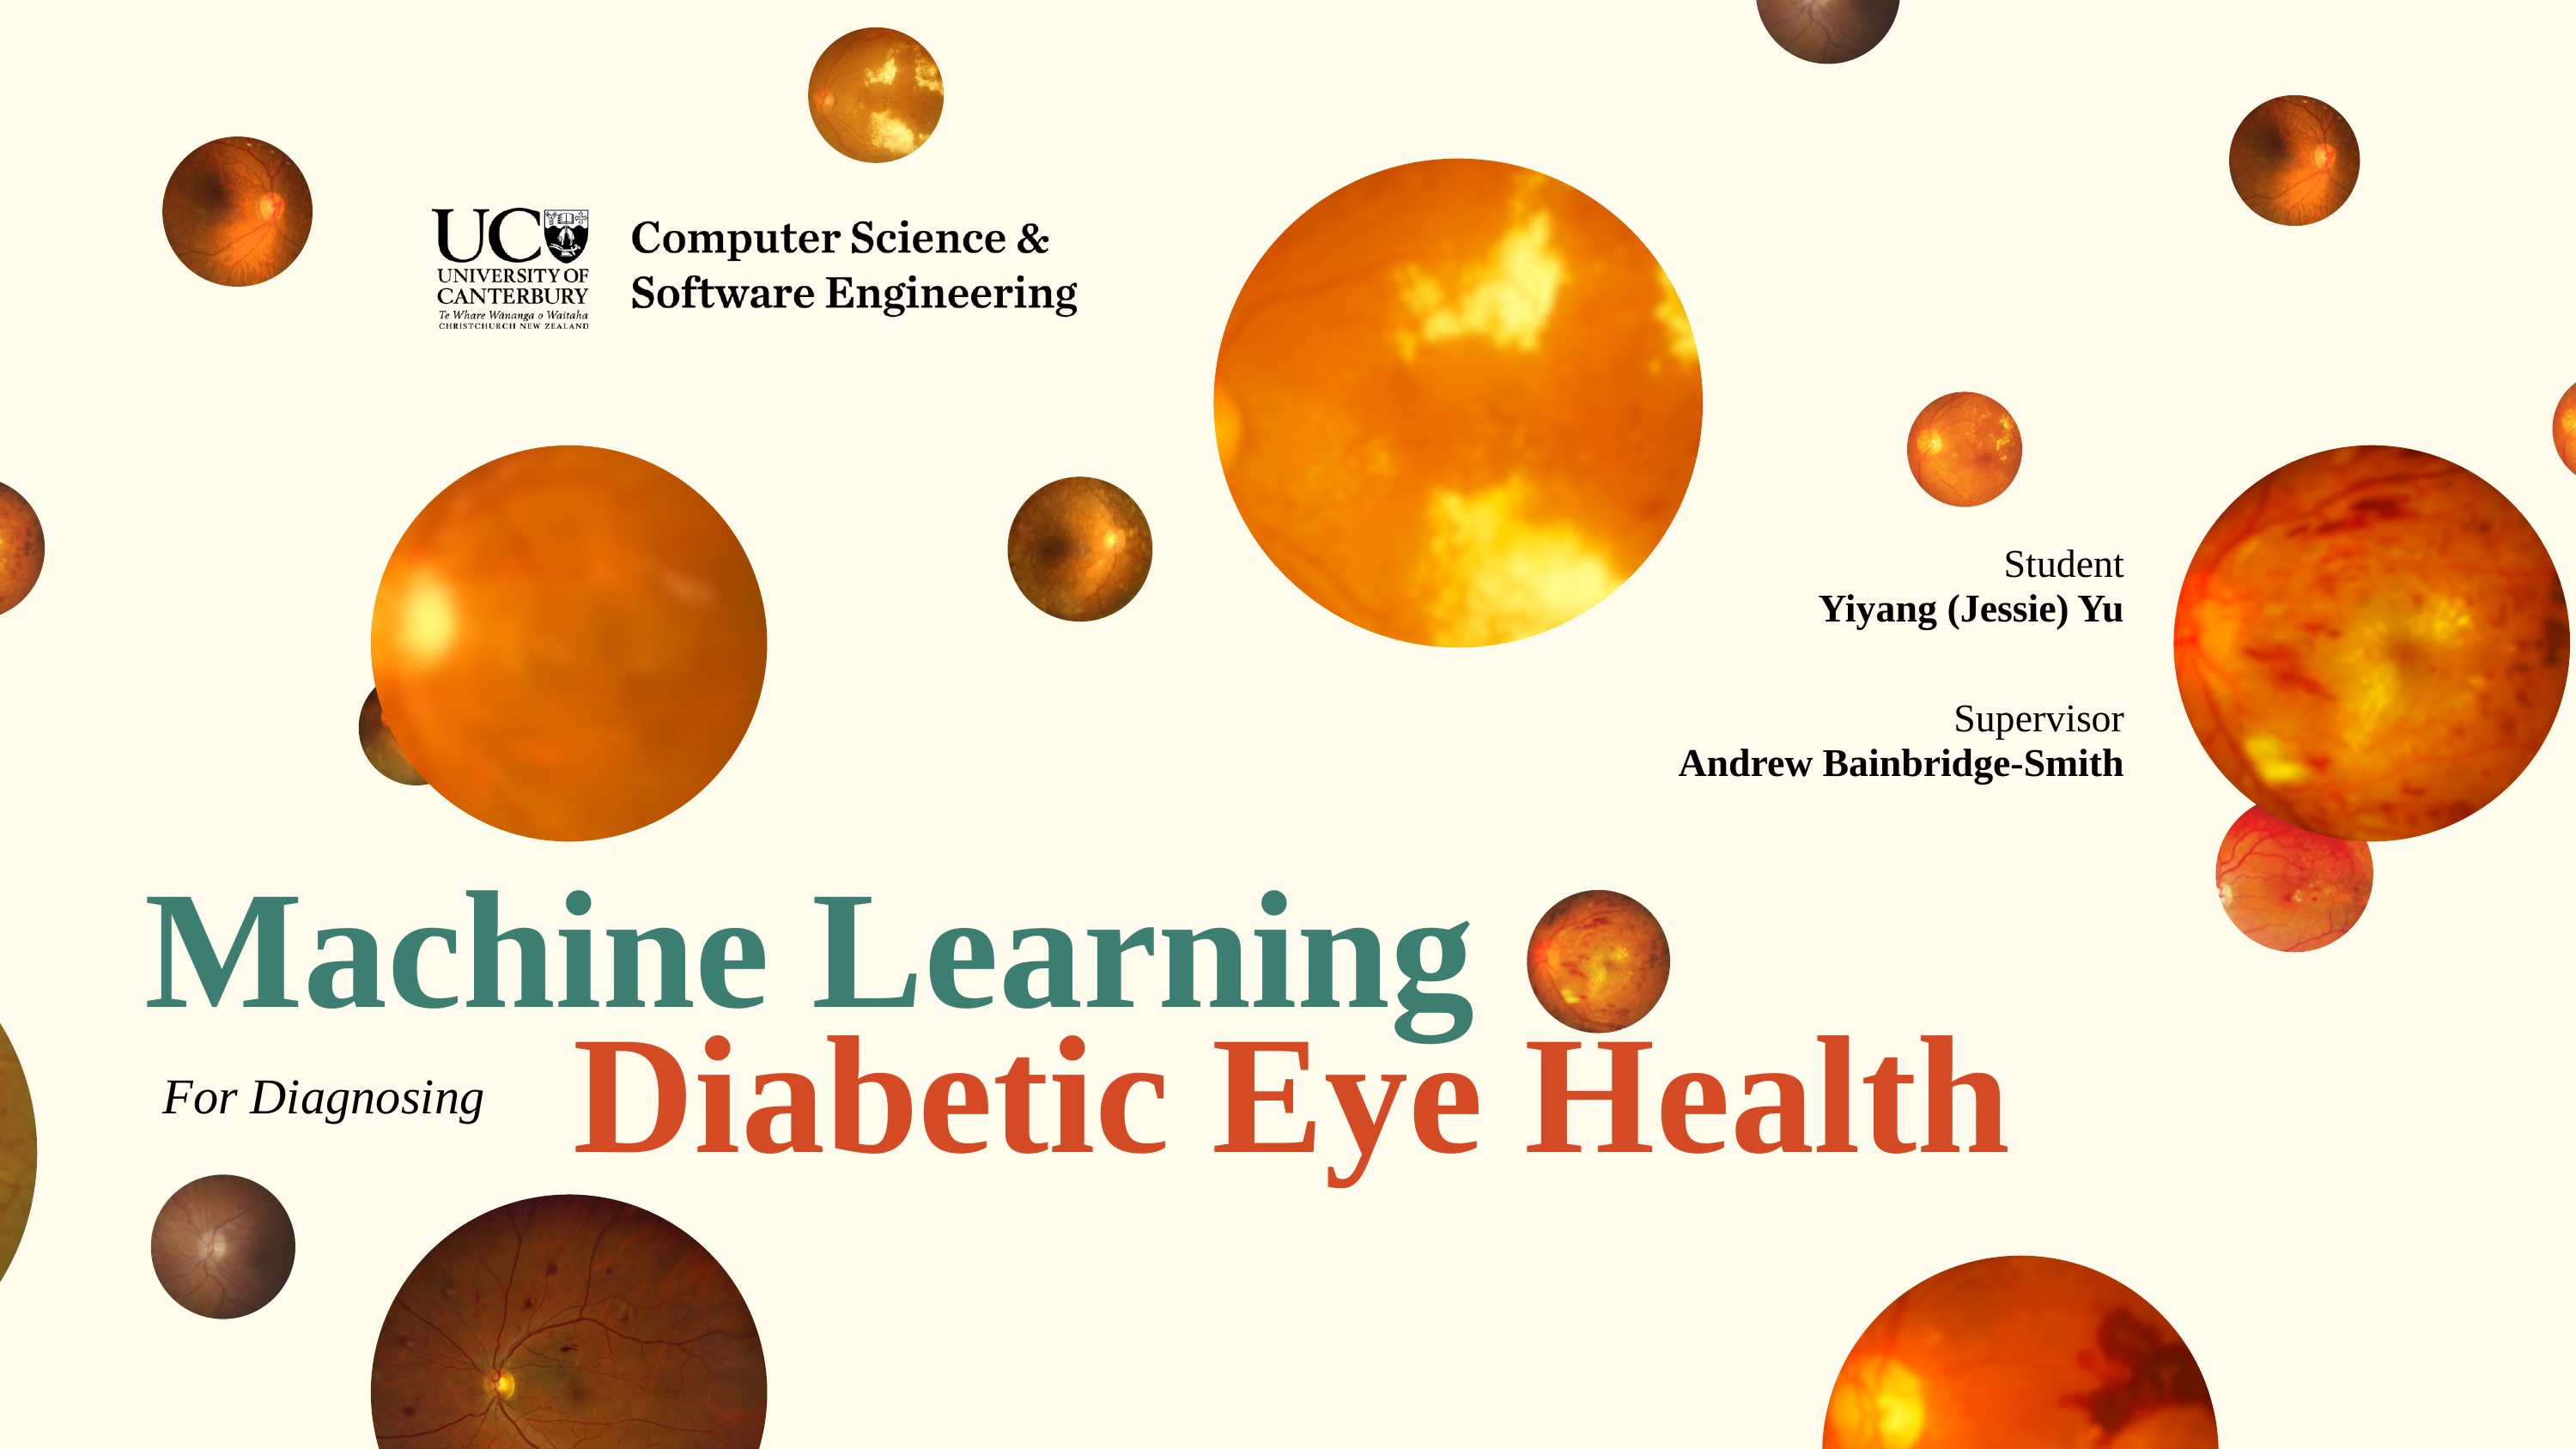

Student
Yiyang (Jessie) Yu
Supervisor
Andrew Bainbridge-Smith
Machine Learning
Diabetic Eye Health
For Diagnosing
Risk of losing sight